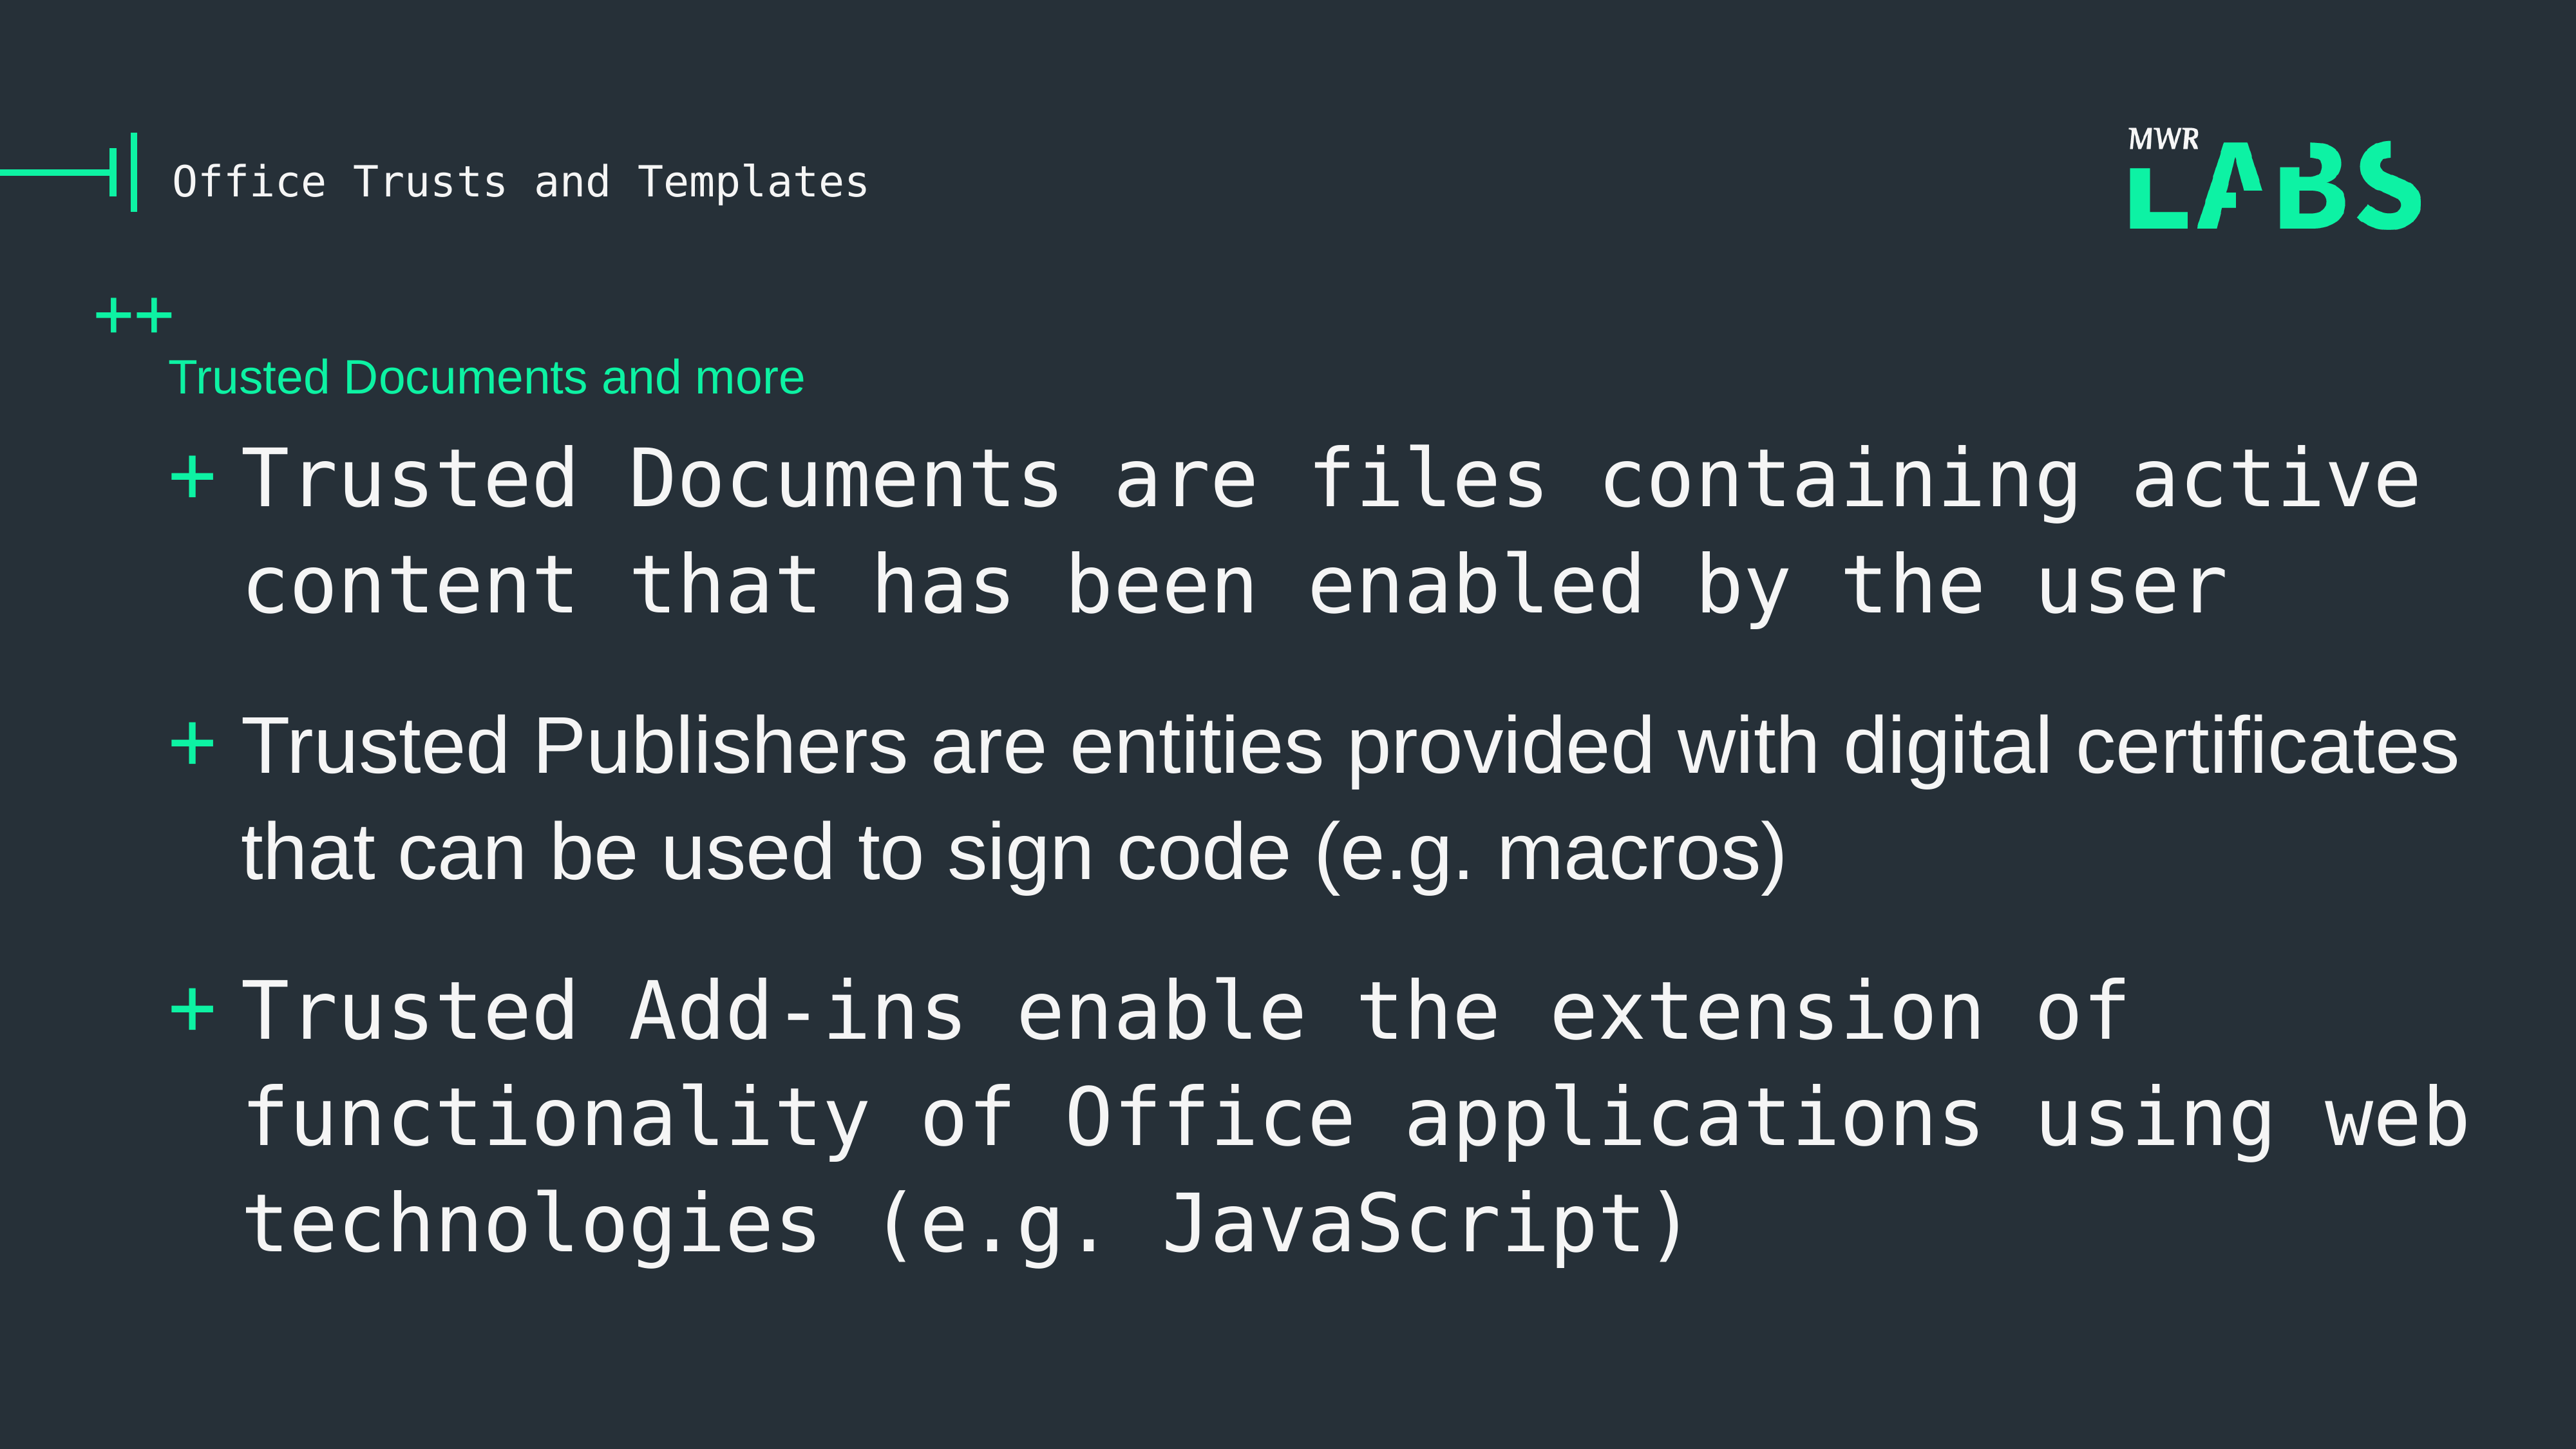

# Office Trusts and Templates
Trusted Documents and more
Trusted Documents are files containing active content that has been enabled by the user
Trusted Publishers are entities provided with digital certificates that can be used to sign code (e.g. macros)
Trusted Add-ins enable the extension of functionality of Office applications using web technologies (e.g. JavaScript)